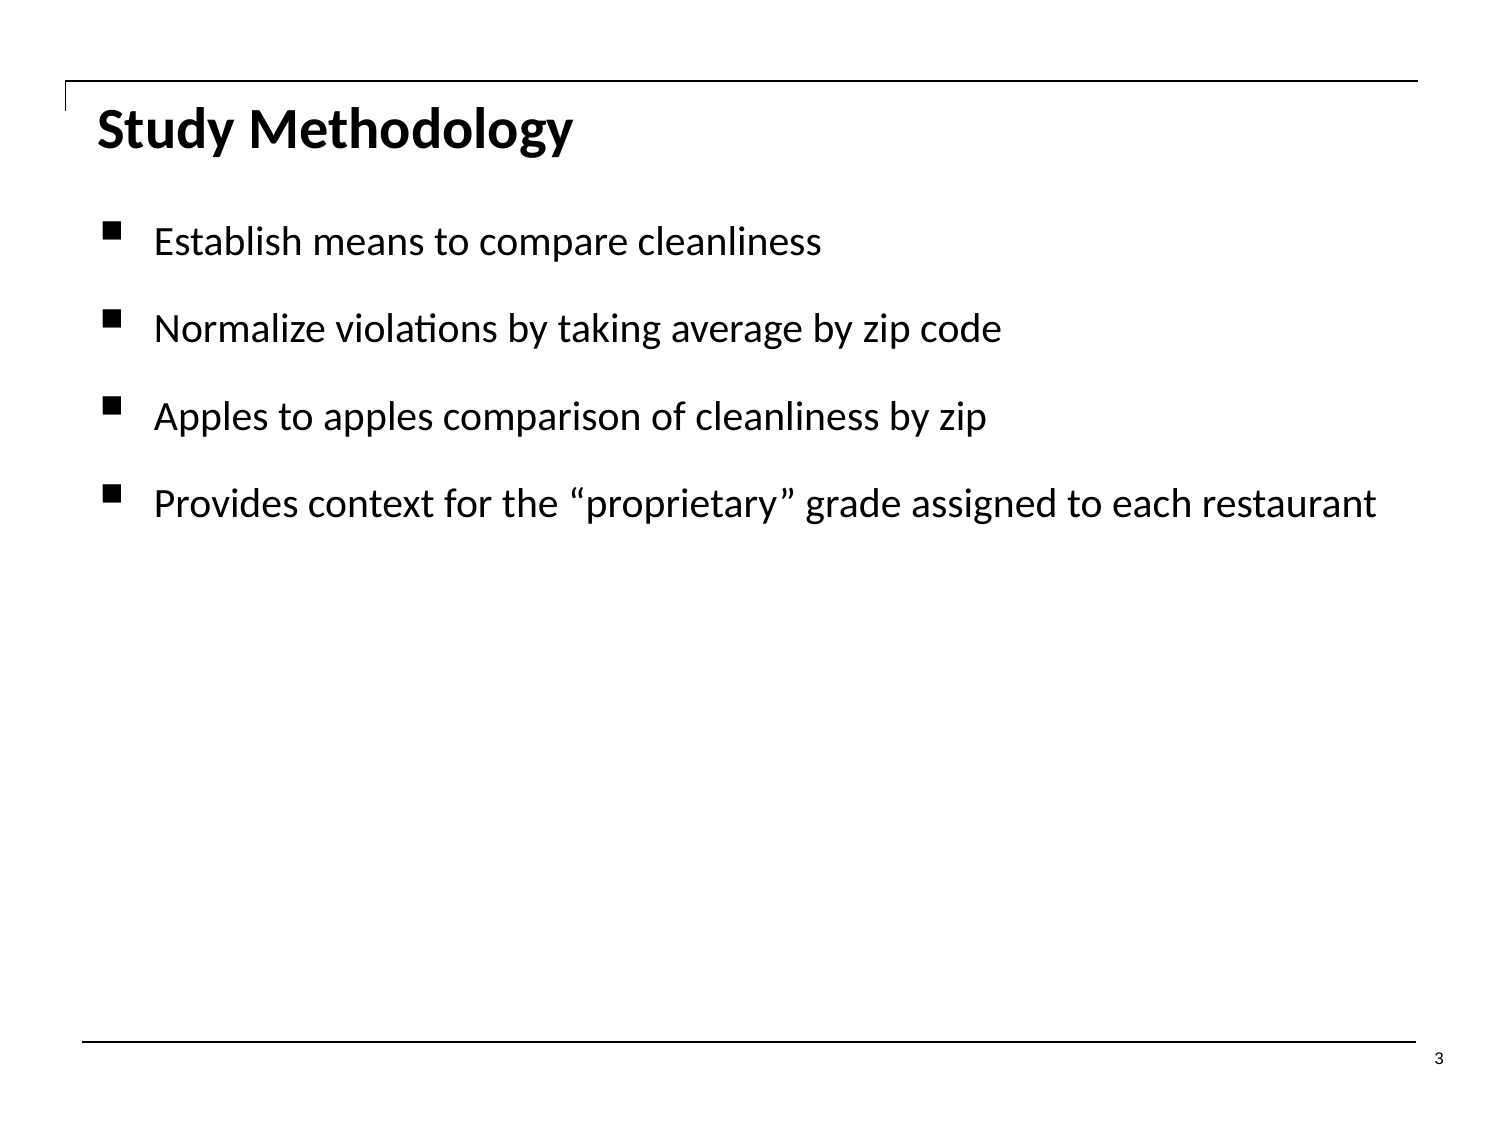

# Study Methodology
Establish means to compare cleanliness
Normalize violations by taking average by zip code
Apples to apples comparison of cleanliness by zip
Provides context for the “proprietary” grade assigned to each restaurant